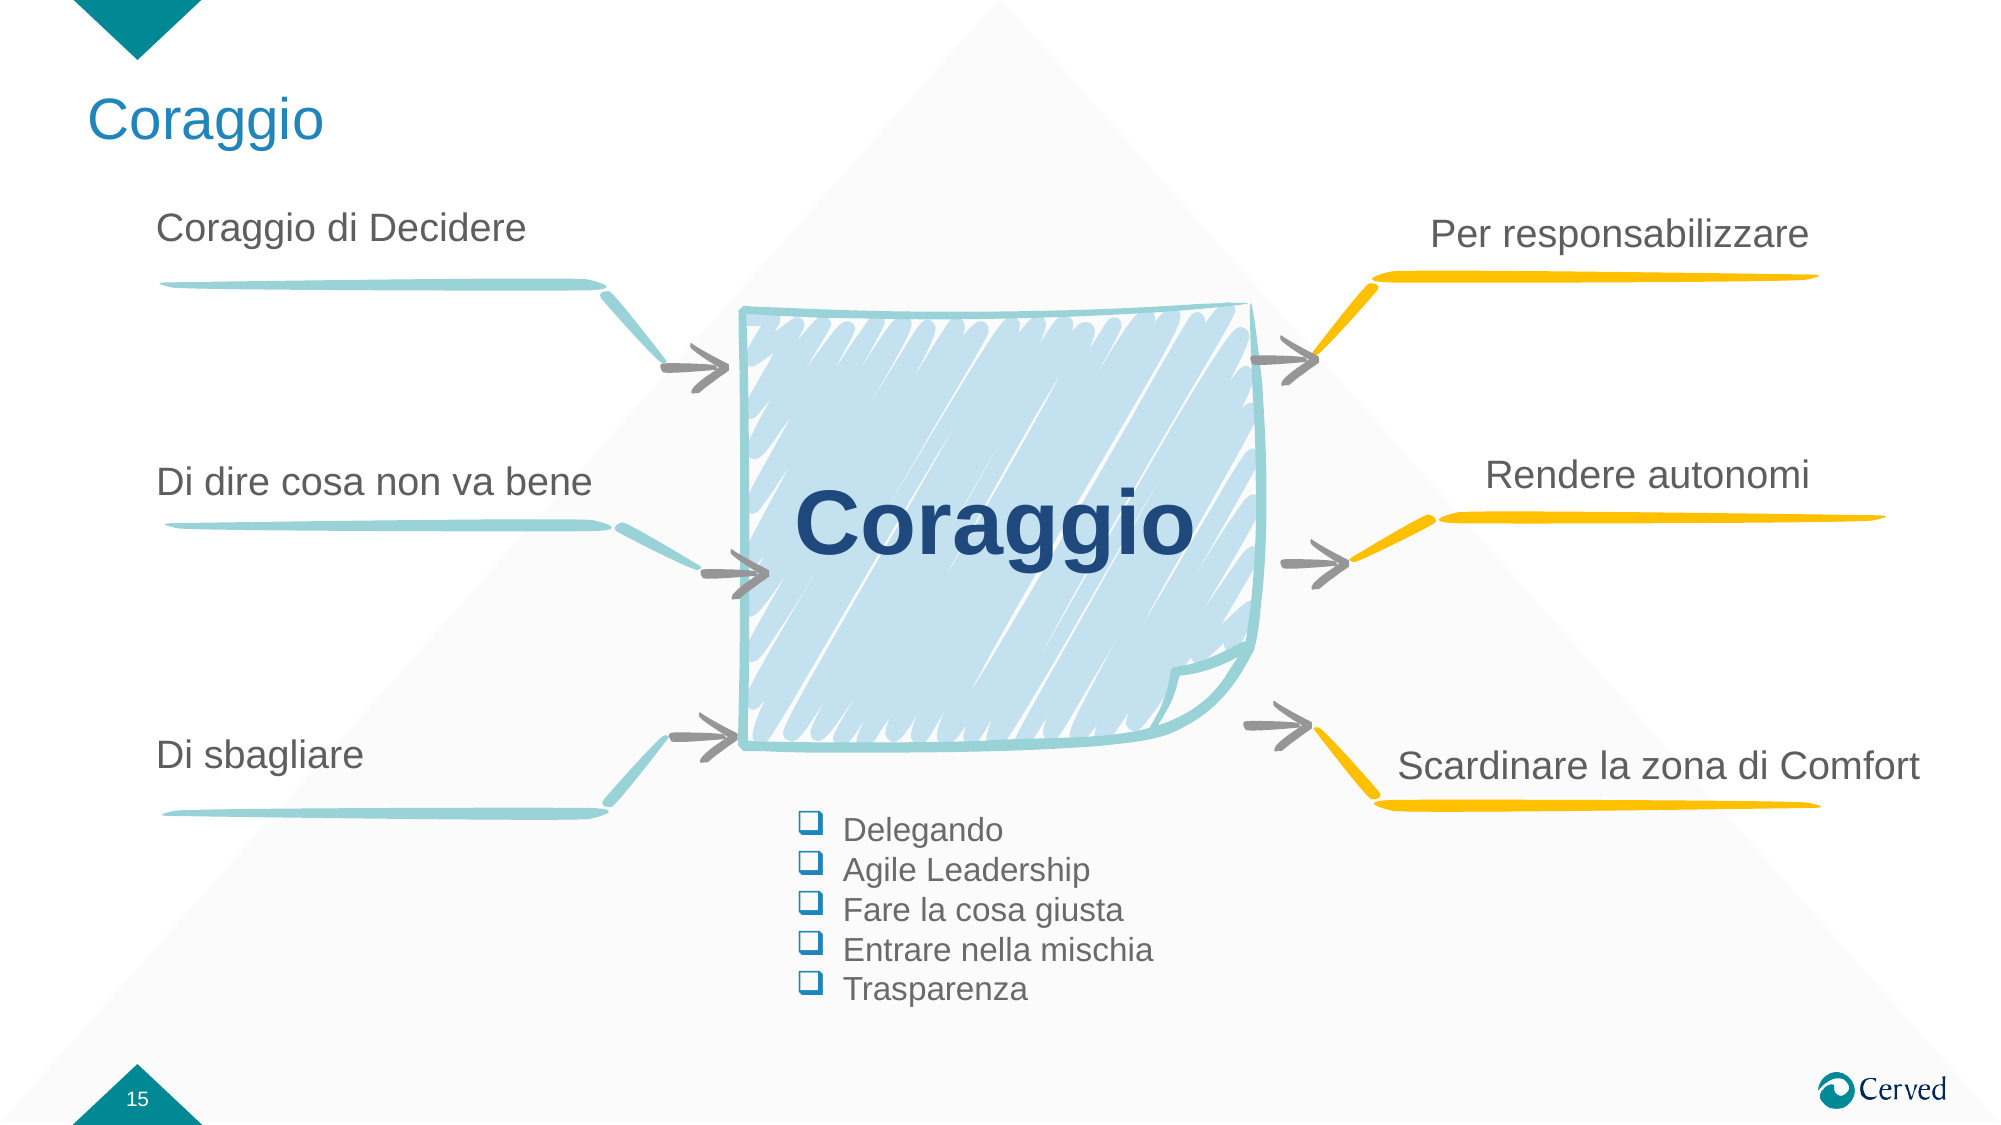

# Coraggio
Coraggio di Decidere
Per responsabilizzare

Coraggio

Rendere autonomi
Di dire cosa non va bene

Di sbagliare

Scardinare la zona di Comfort

Delegando
Agile Leadership
Fare la cosa giusta
Entrare nella mischia
Trasparenza
15